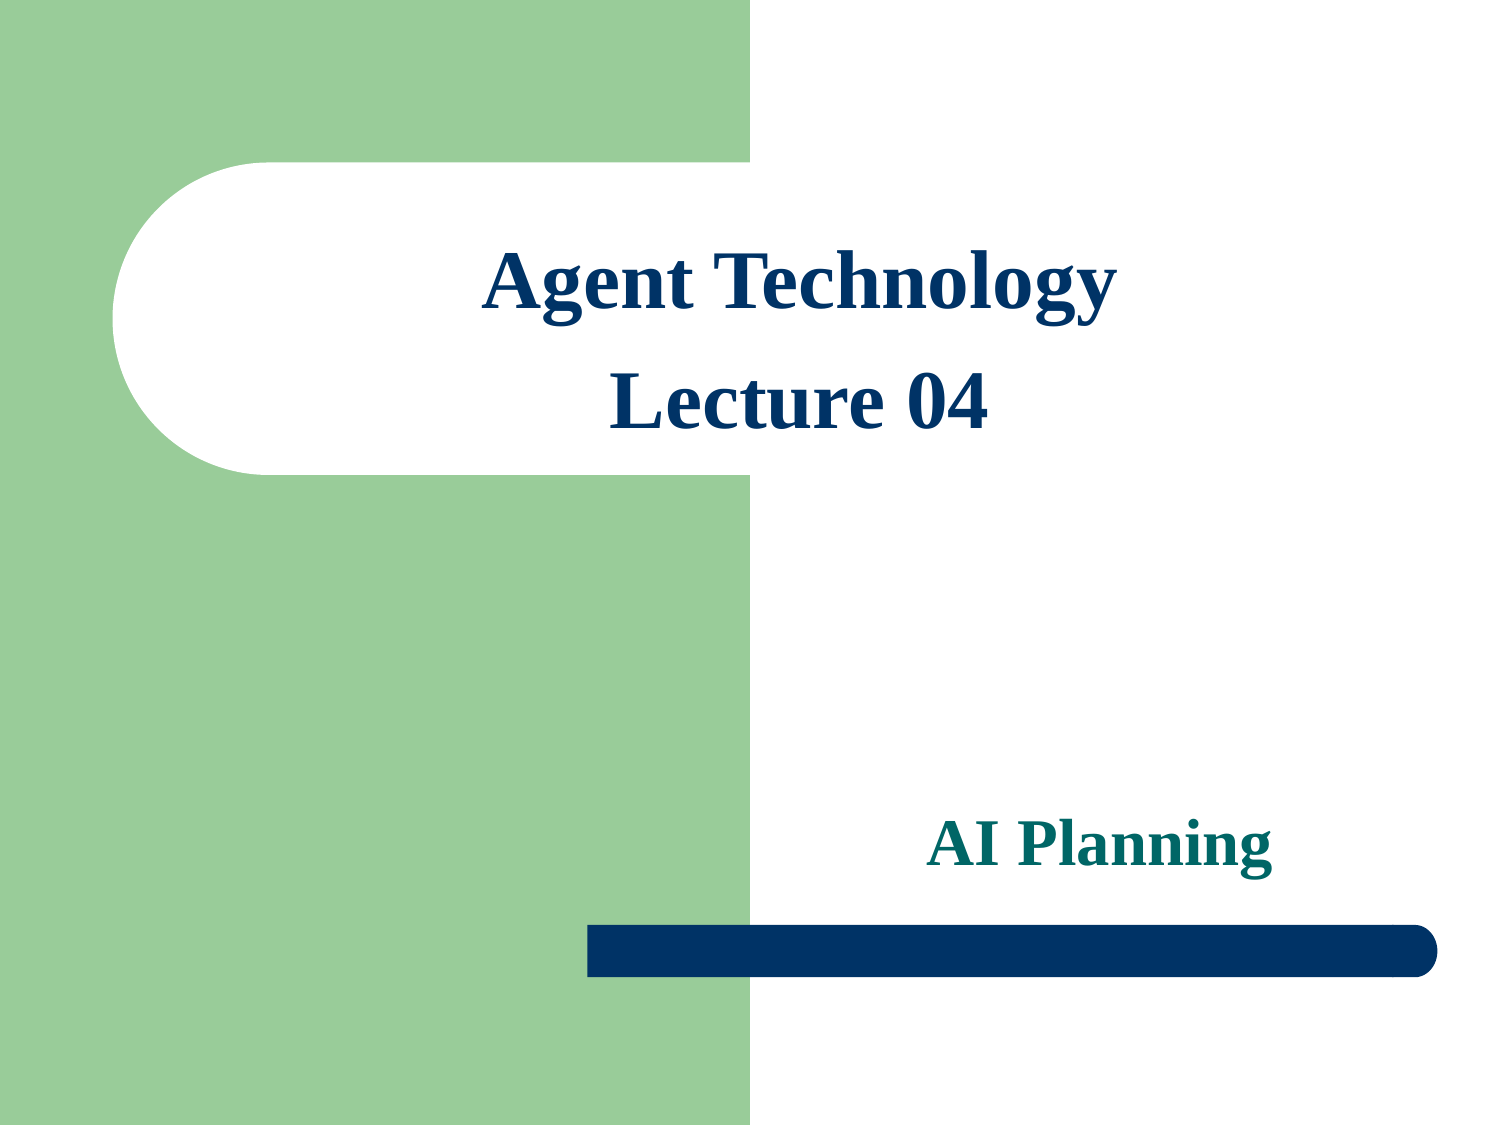

# Agent Technology Lecture 04
AI Planning